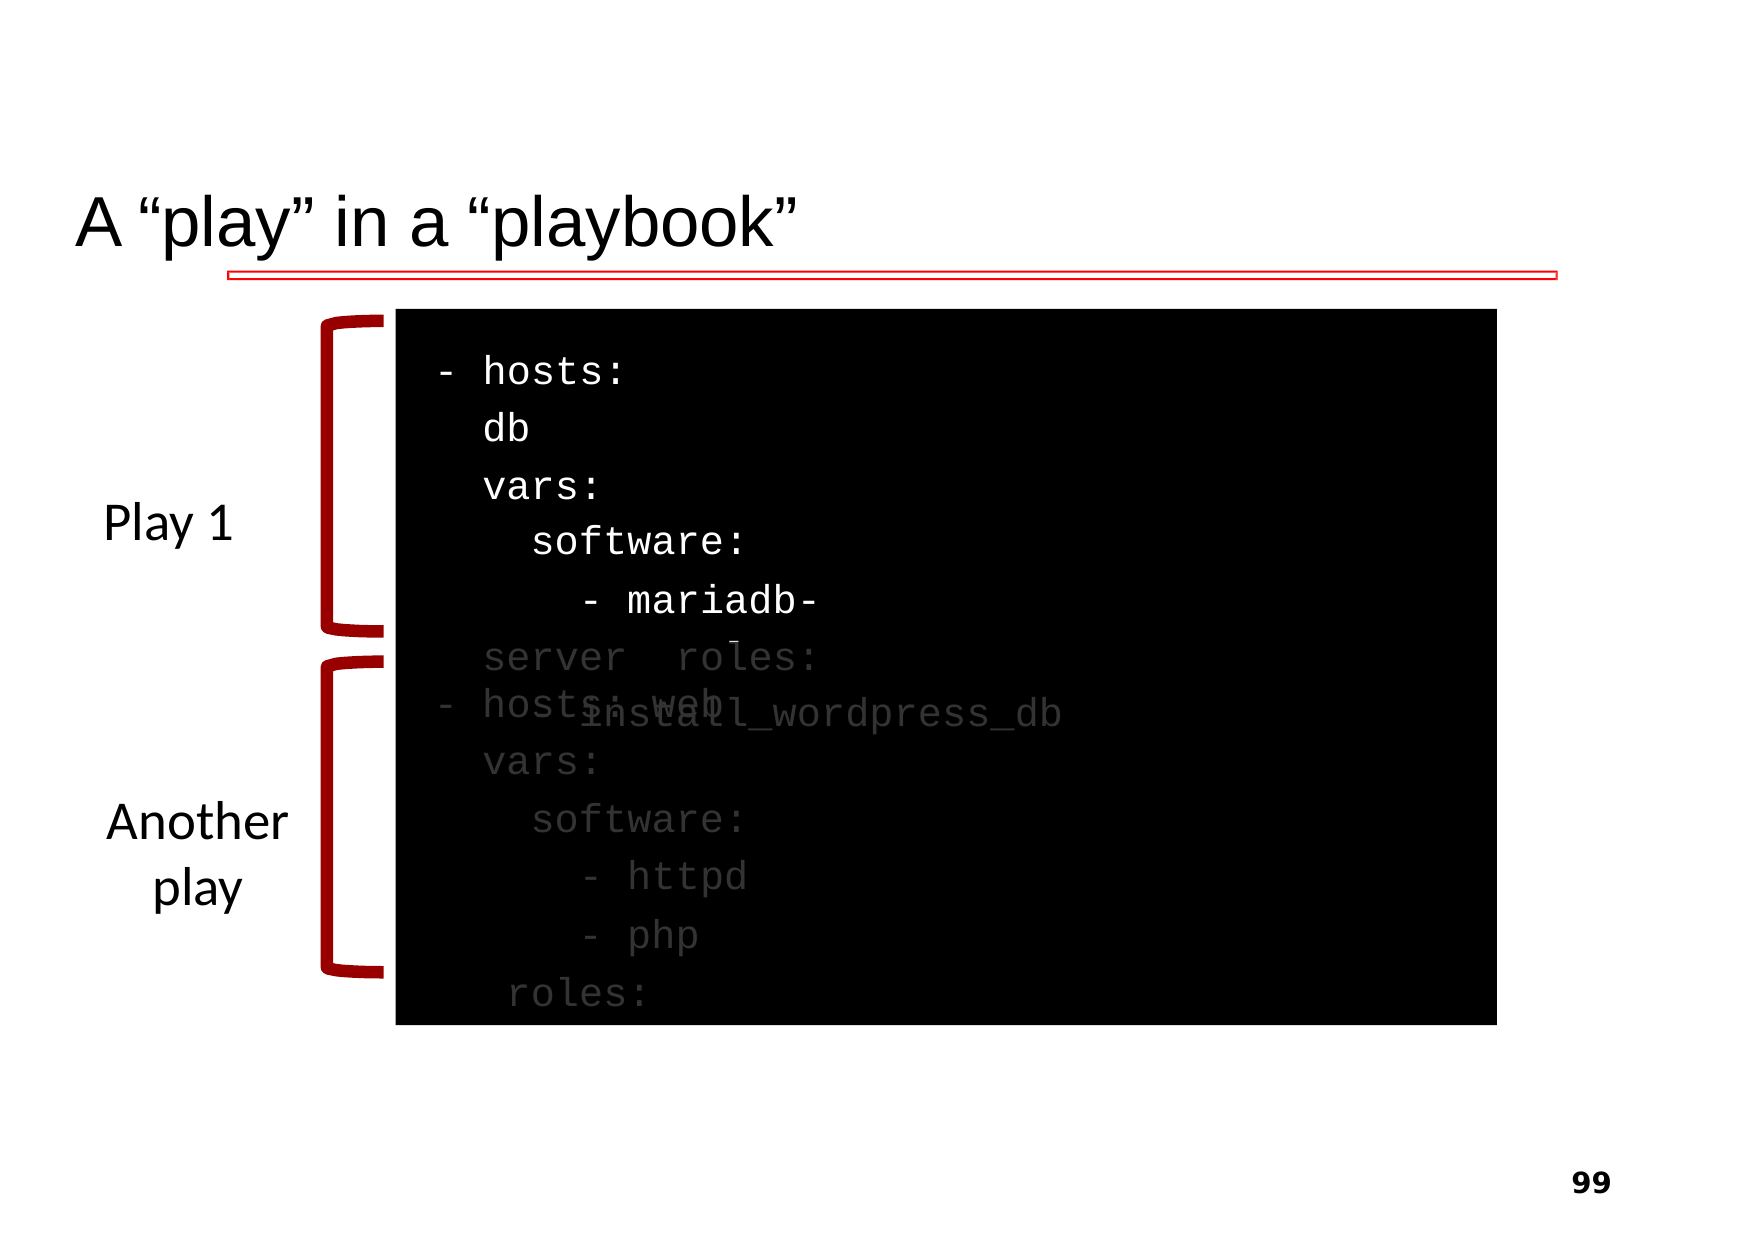

# A “play” in a “playbook”

- hosts: db  vars:
software:
- mariadb-server  roles:
- install_wordpress_db
Play 1

- hosts: web
vars:
software:
- httpd
- php  roles:
- install_wordpress_web
Another
play
99